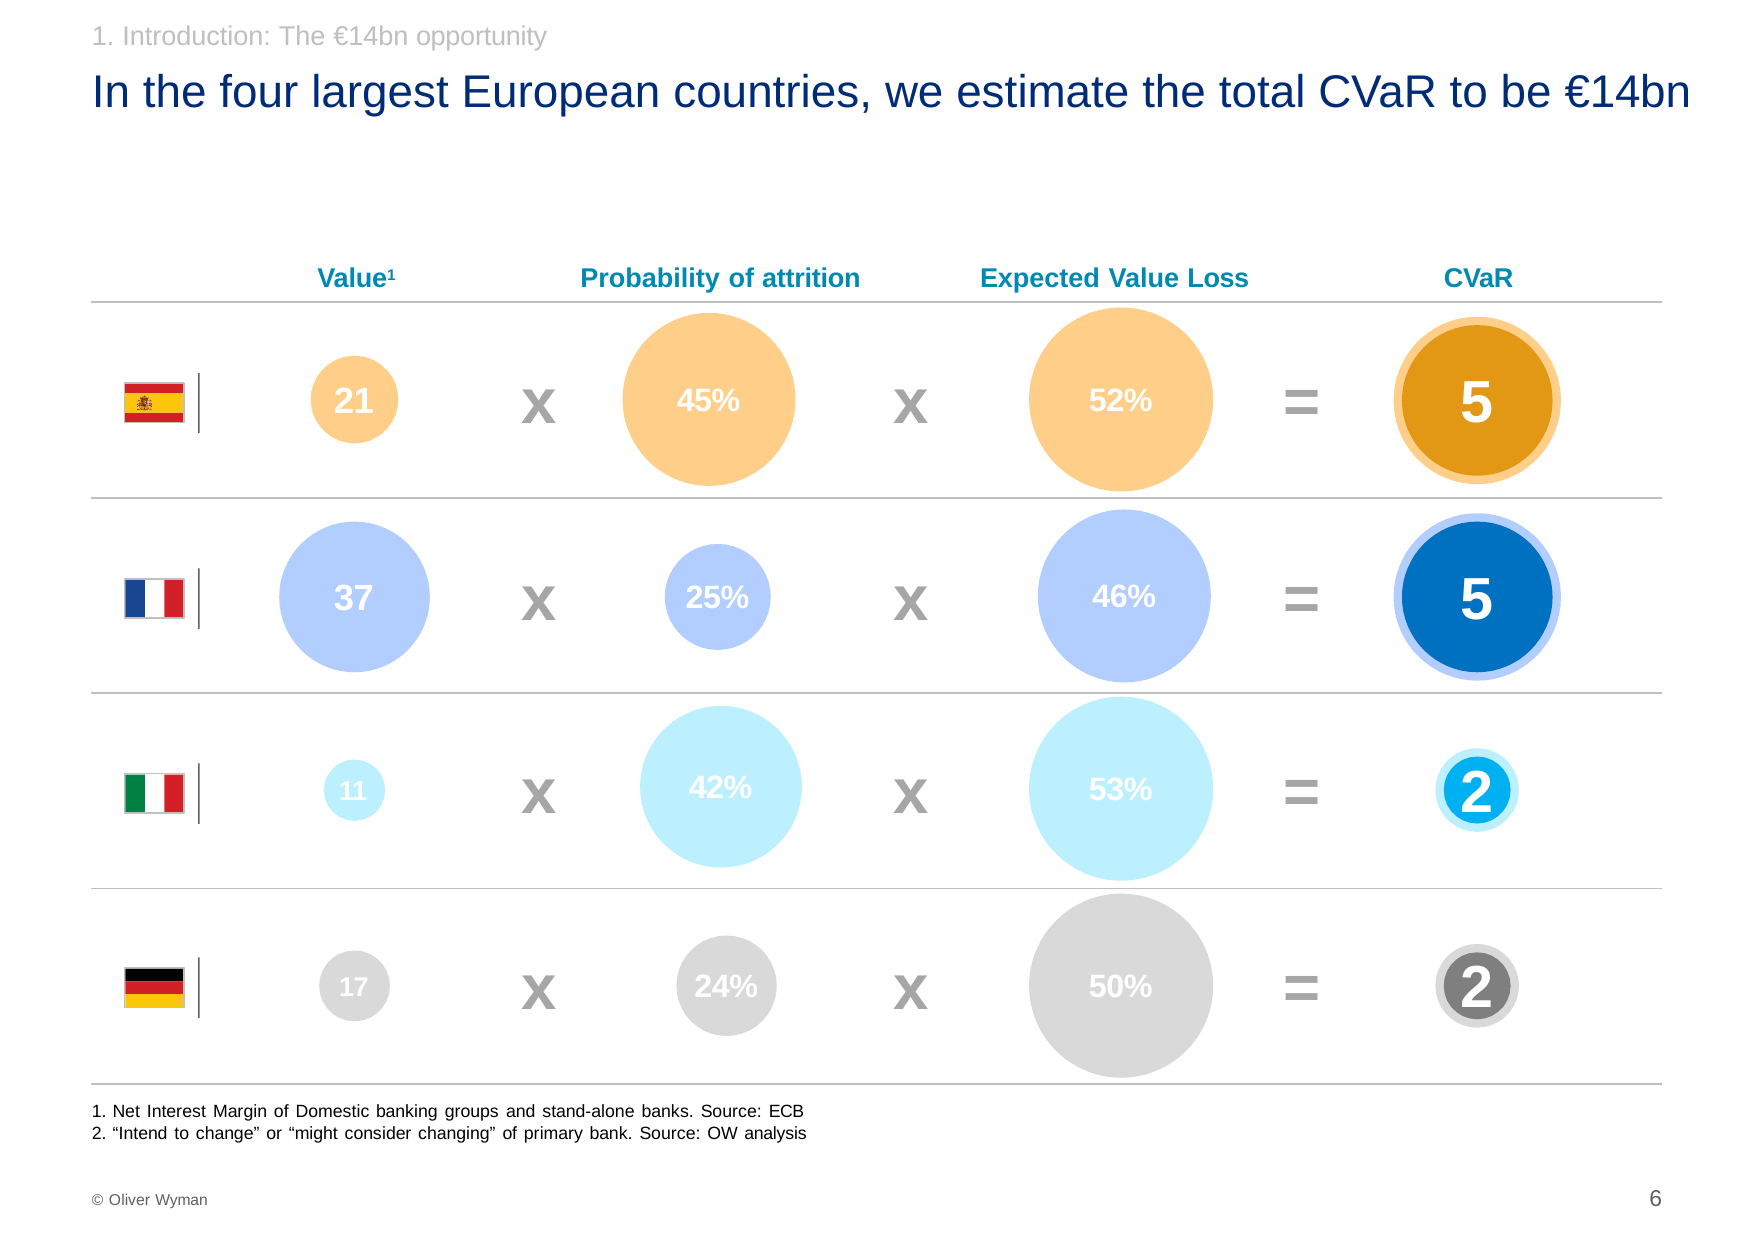

1. Introduction: The €14bn opportunity
In the four largest European countries, we estimate the total CVaR to be €14bn
Value1
Probability of attrition
Expected Value Loss
CVaR

x
x
=
5

21
52%
45%

x
=
x
5

37
46%
25%

x
x
=

2

42%
53%
11

x
=
x

2

50%
24%
17

Net Interest Margin of Domestic banking groups and stand-alone banks. Source: ECB
“Intend to change” or “might consider changing” of primary bank. Source: OW analysis
6
© Oliver Wyman